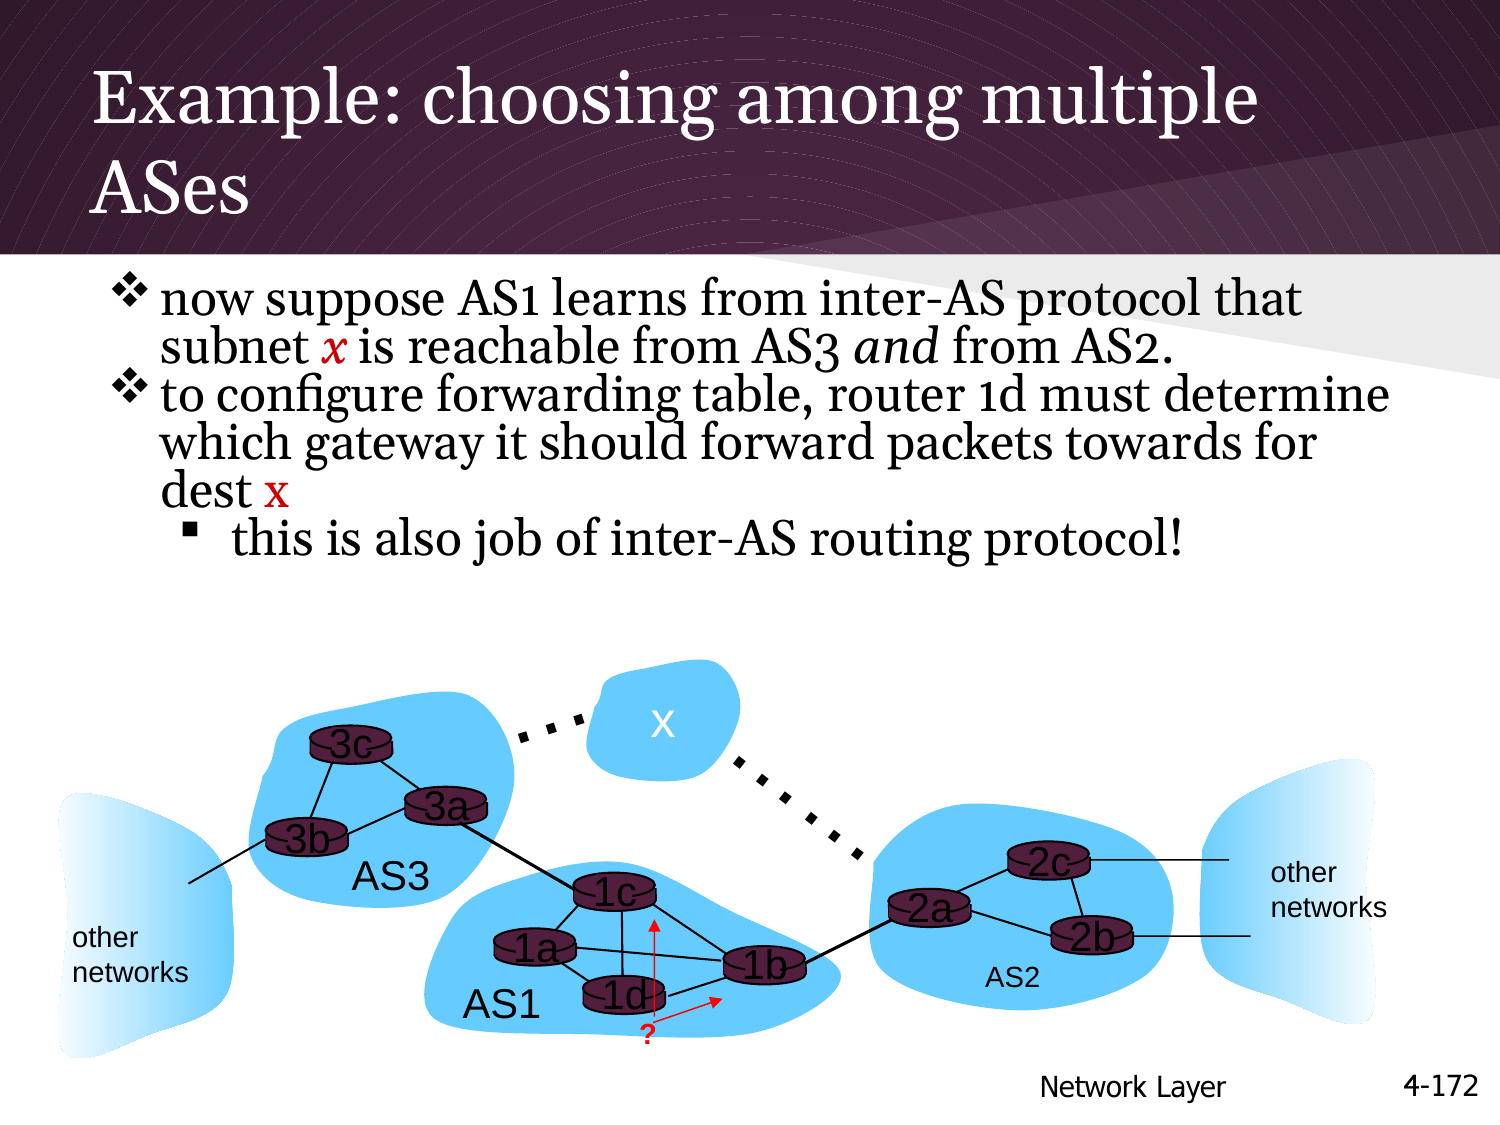

# Example: choosing among multiple ASes
now suppose AS1 learns from inter-AS protocol that subnet x is reachable from AS3 and from AS2.
to configure forwarding table, router 1d must determine which gateway it should forward packets towards for dest x
this is also job of inter-AS routing protocol!

…

x

3c

……

3a

3b

2c

AS3
other
networks

1c

1a

1b

1d

AS1

2a

2b

other
networks

AS2

?
4-172
Network Layer